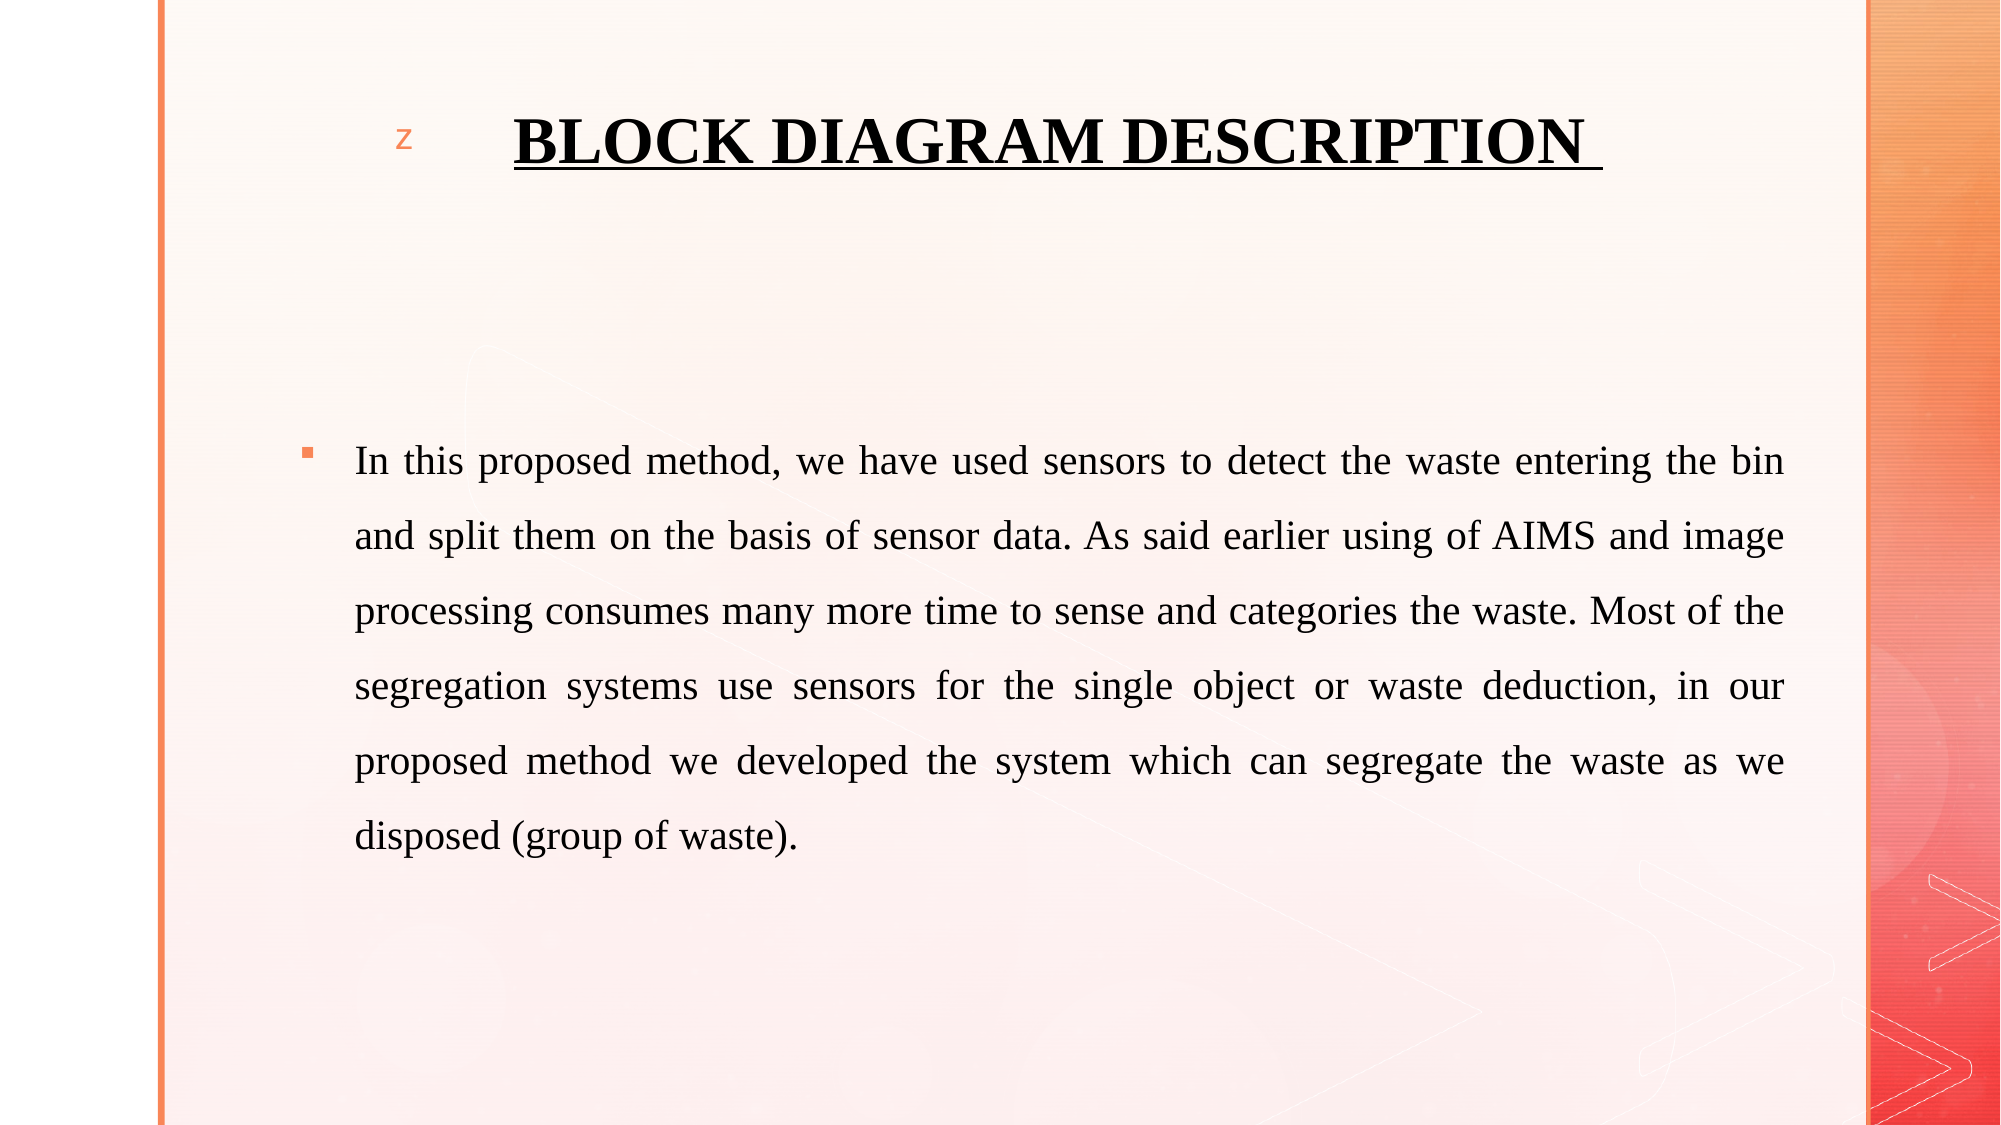

# BLOCK DIAGRAM DESCRIPTION
In this proposed method, we have used sensors to detect the waste entering the bin and split them on the basis of sensor data. As said earlier using of AIMS and image processing consumes many more time to sense and categories the waste. Most of the segregation systems use sensors for the single object or waste deduction, in our proposed method we developed the system which can segregate the waste as we disposed (group of waste).